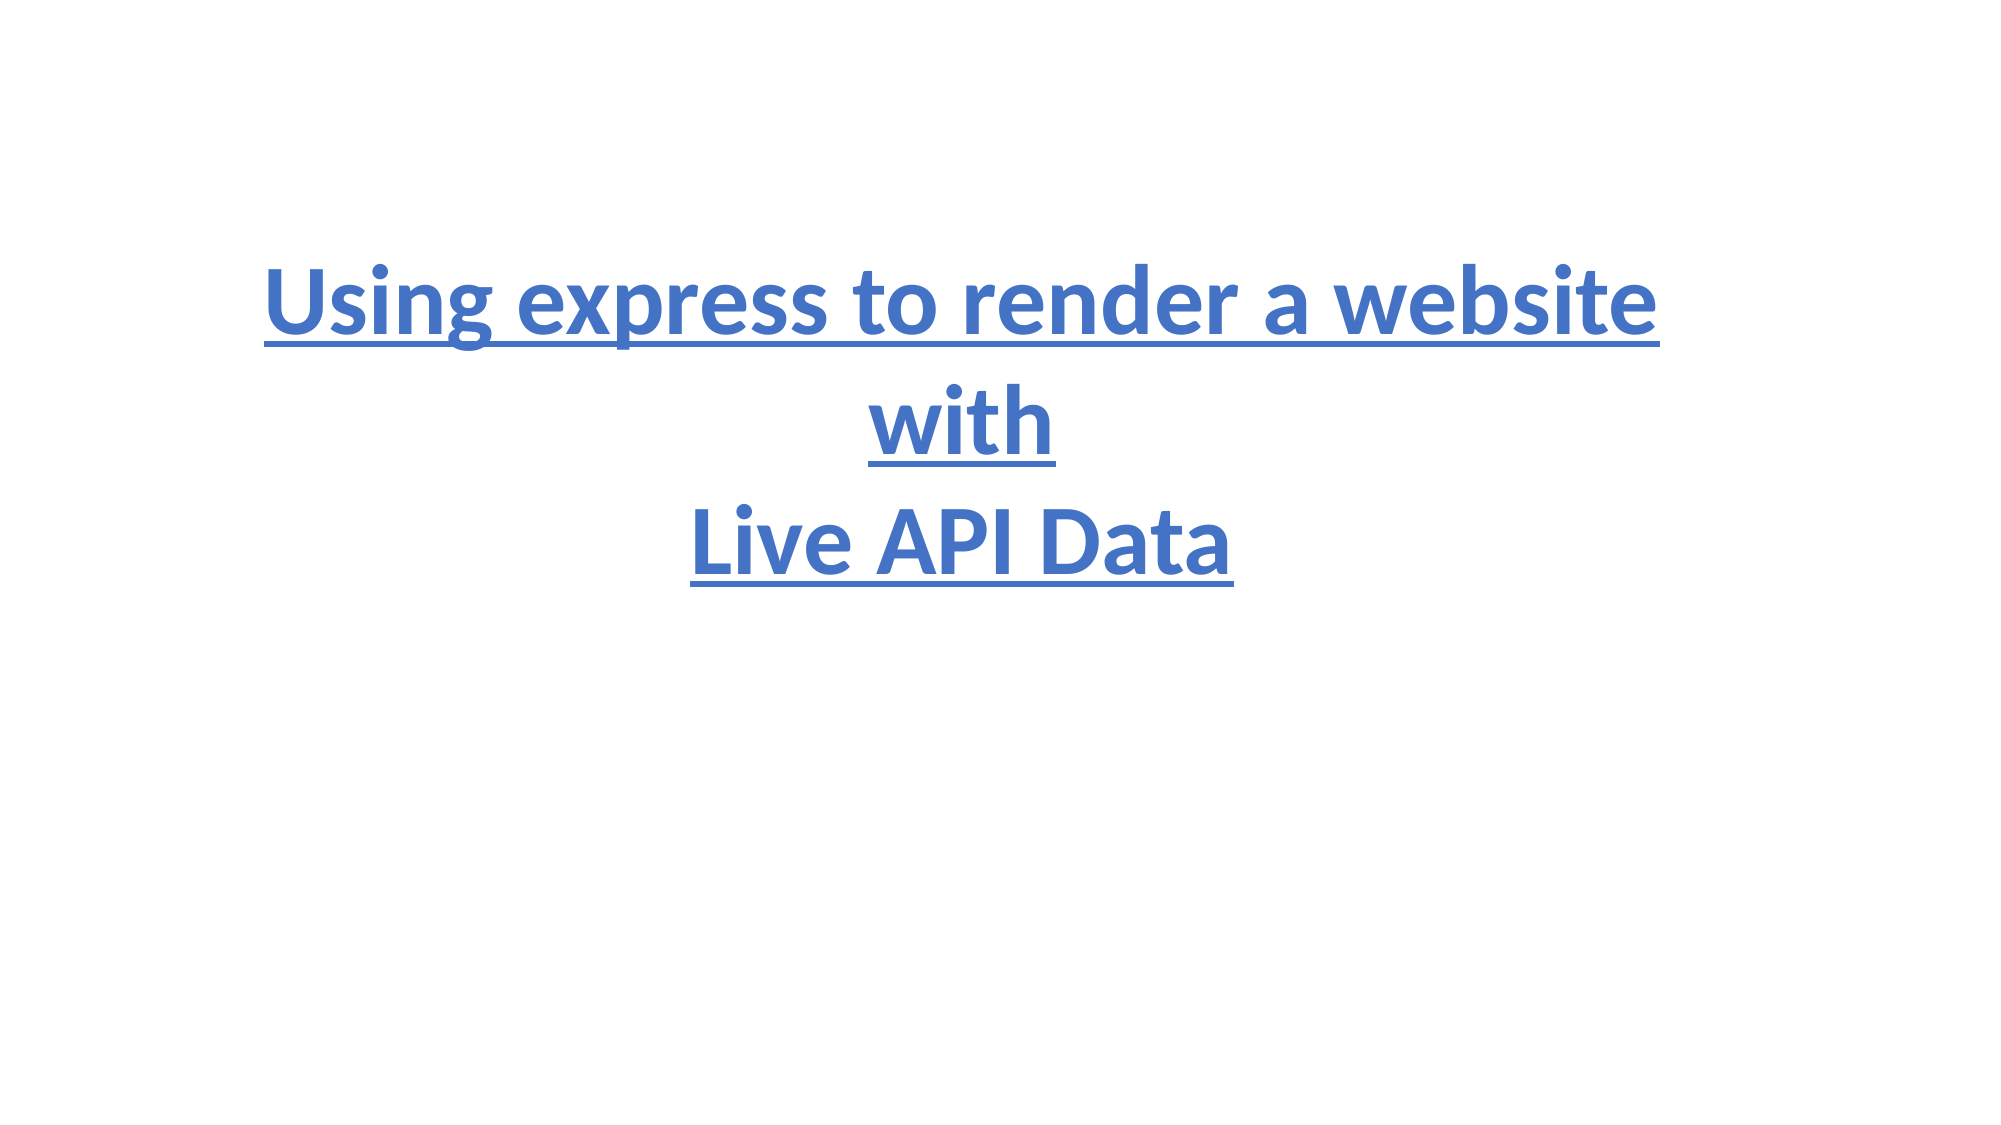

Using express to render a website with
Live API Data